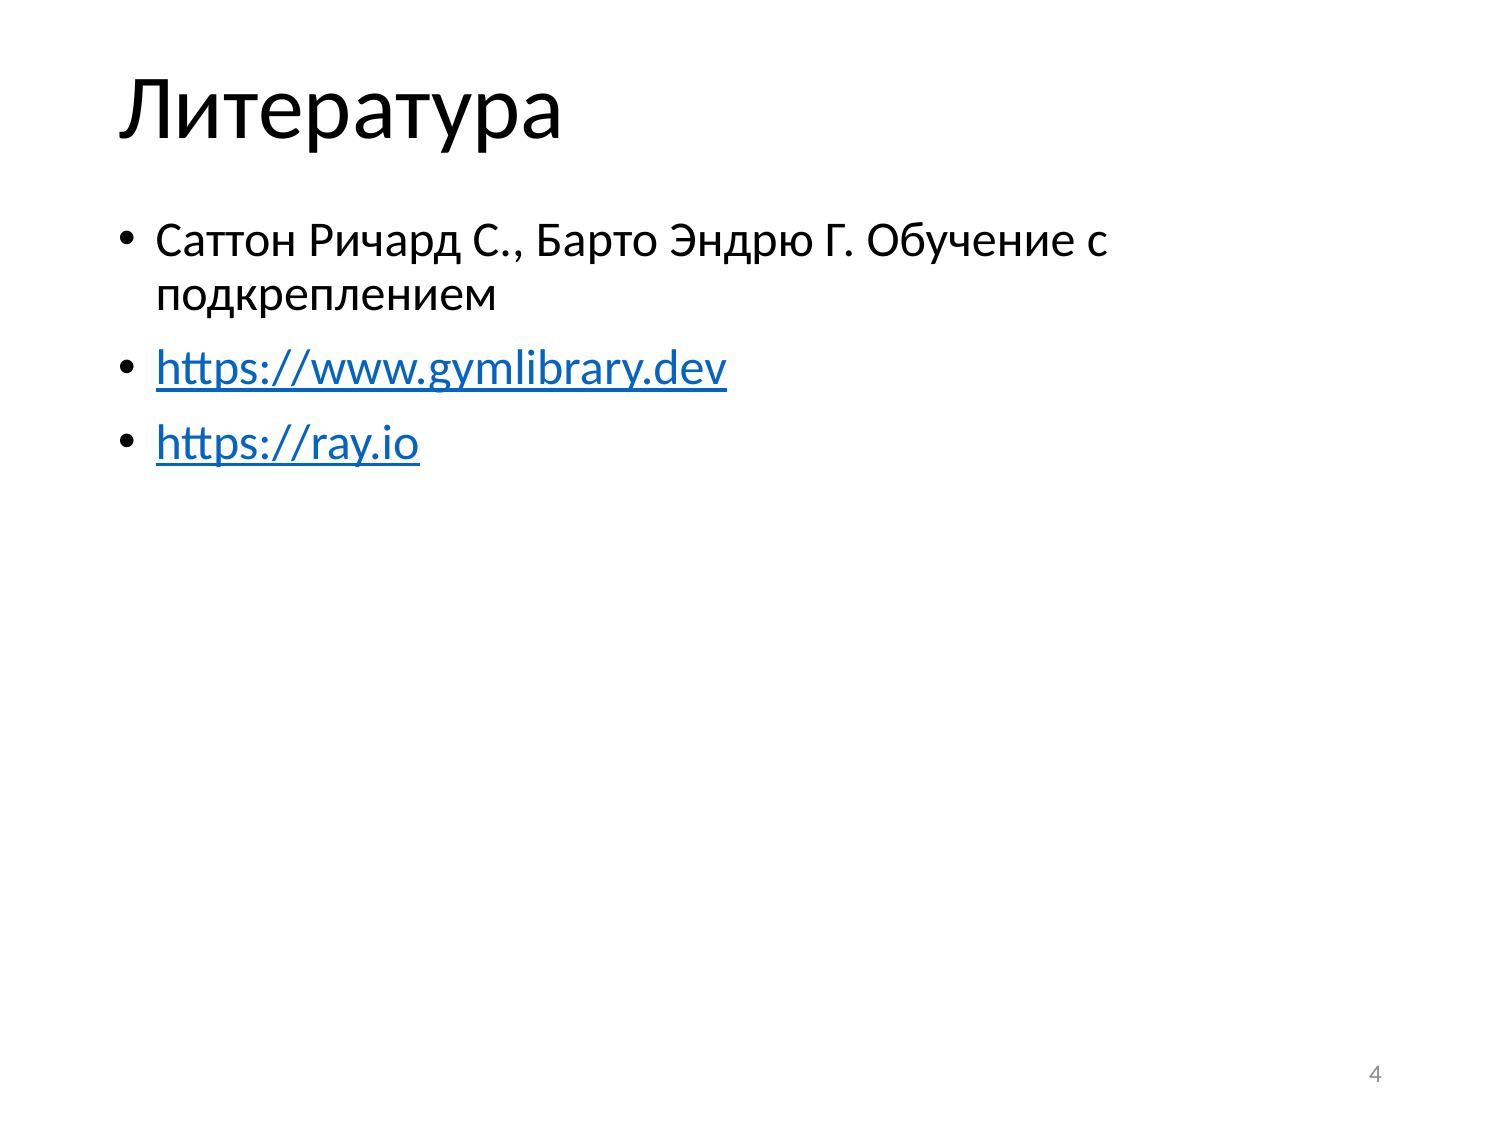

# Литература
Саттон Ричард С., Барто Эндрю Г. Обучение с подкреплением
https://www.gymlibrary.dev
https://ray.io

4